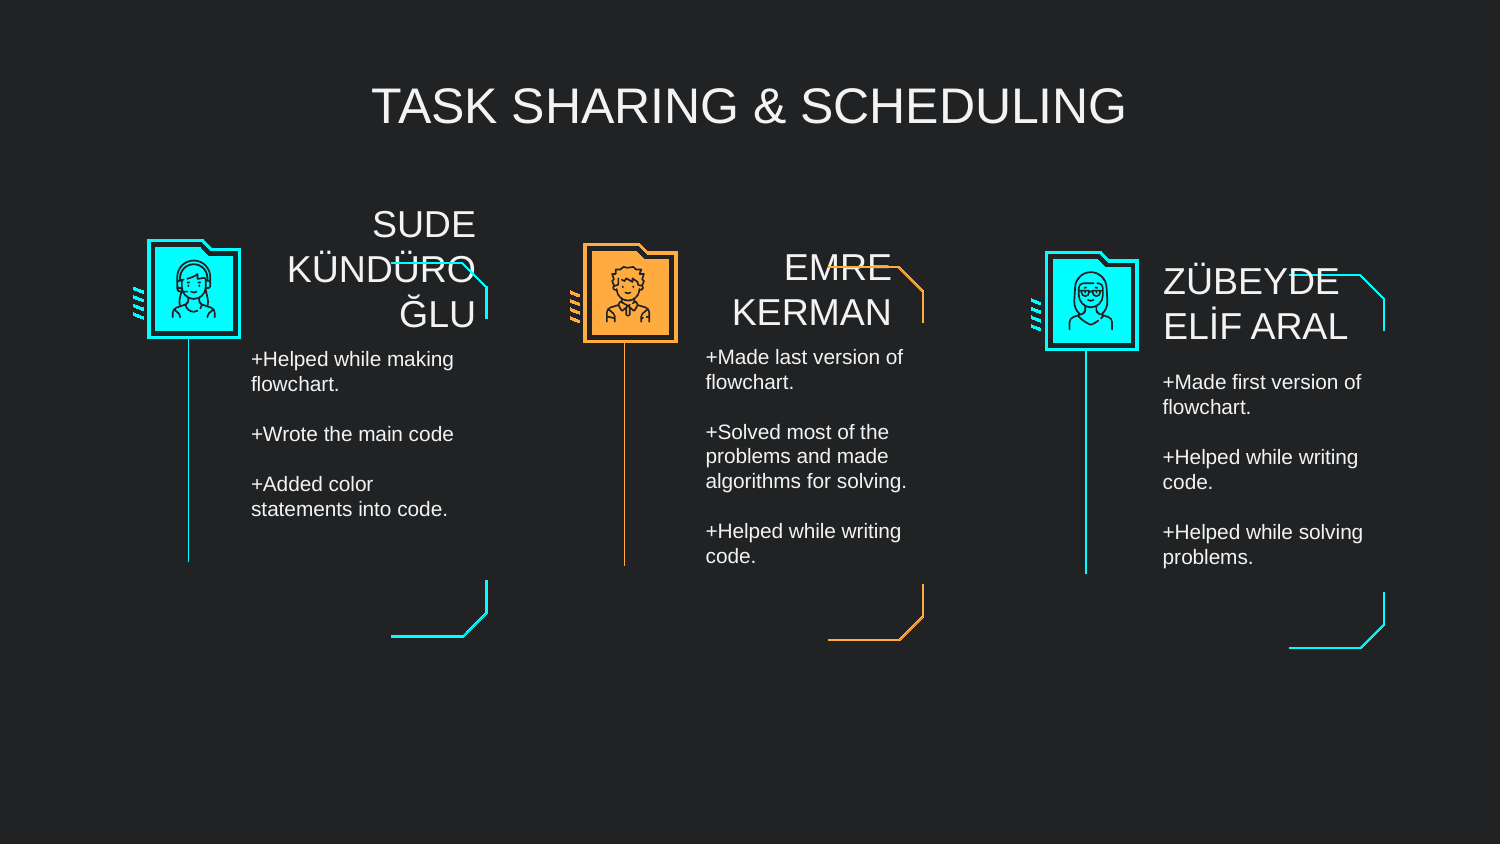

# TASK SHARING & SCHEDULING

SUDE KÜNDÜROĞLU
+Helped while making flowchart.

+Wrote the main code

+Added color statements into code.

EMRE KERMAN
+Made last version of flowchart.

+Solved most of the problems and made algorithms for solving.

+Helped while writing code.

ZÜBEYDE ELİF ARAL
+Made first version of flowchart.

+Helped while writing code.

+Helped while solving problems.